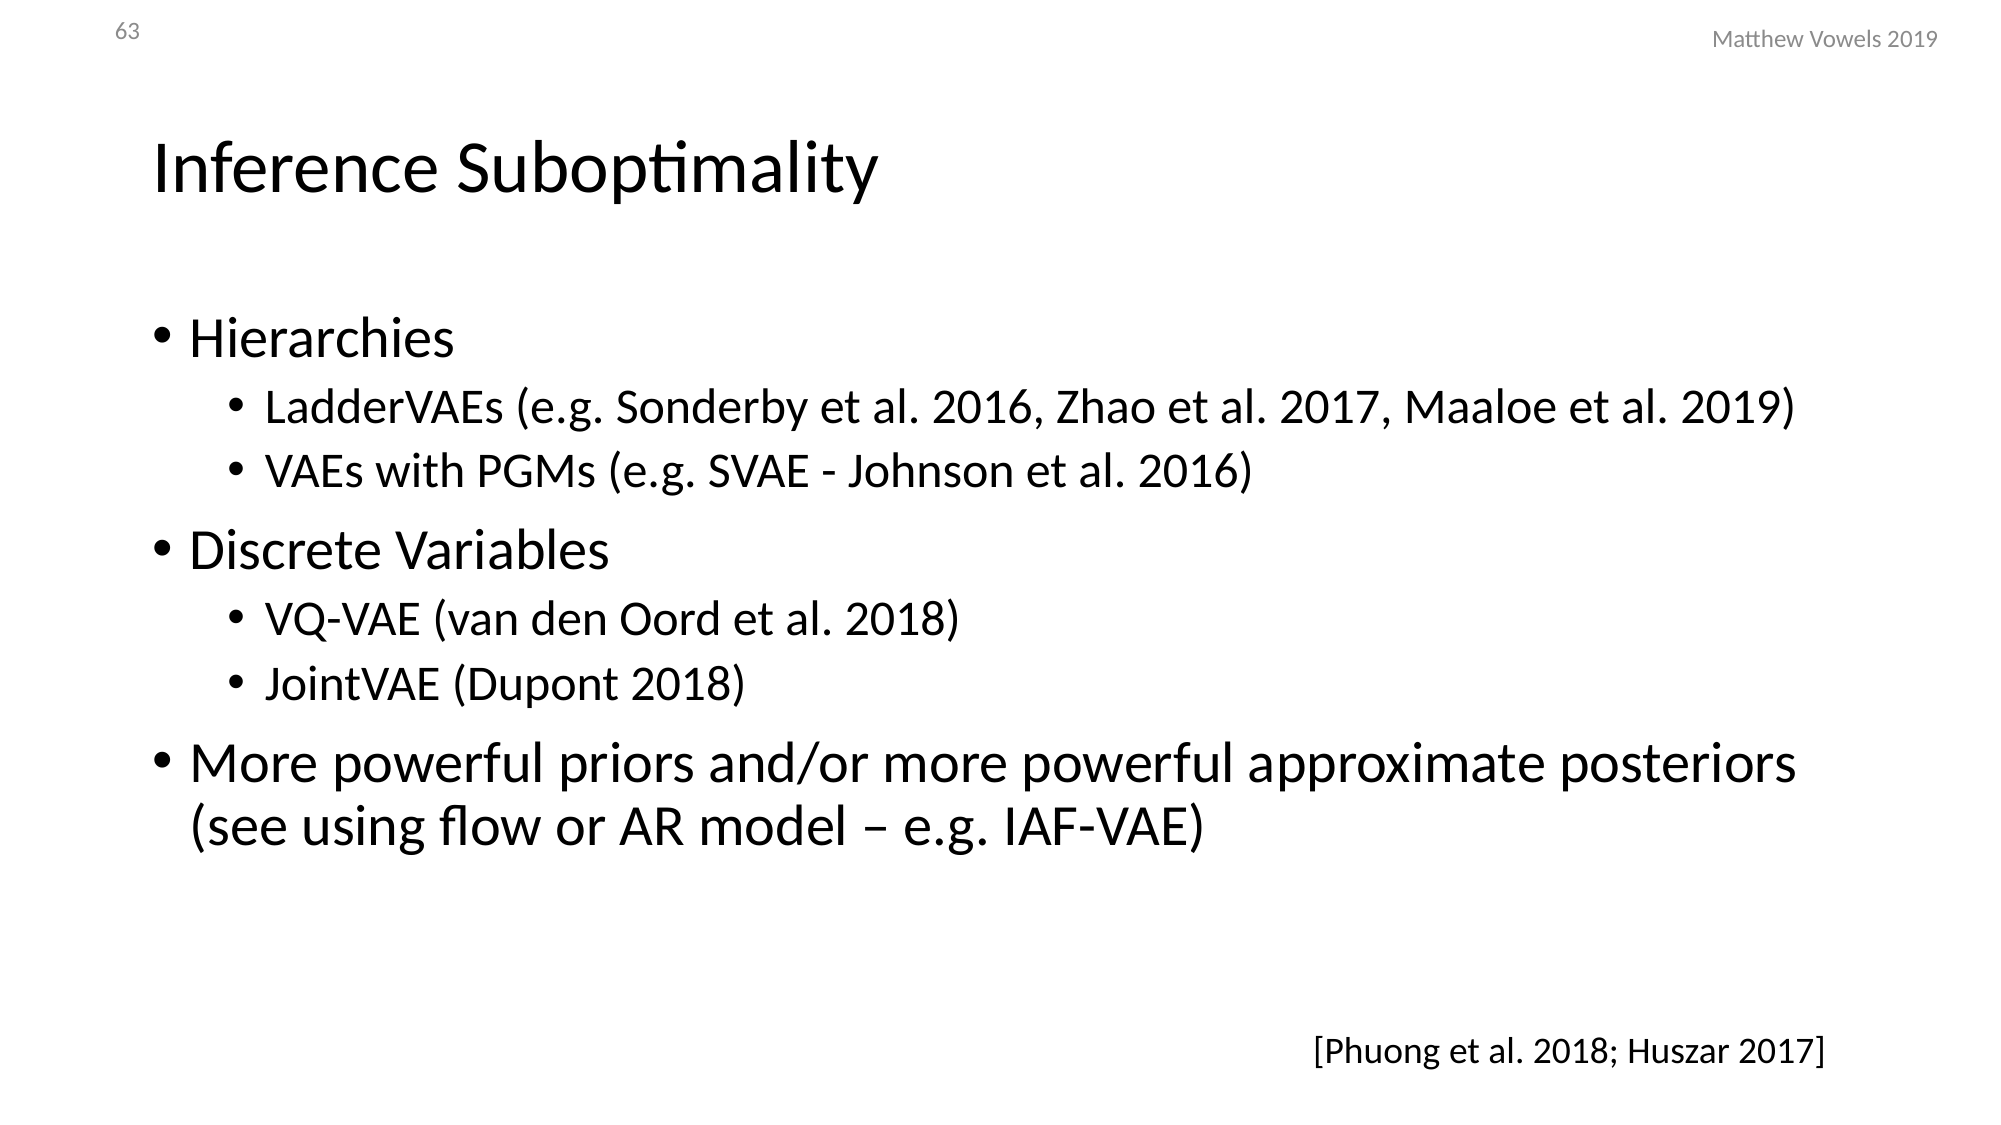

63
Matthew Vowels 2019
# Inference Suboptimality
Hierarchies
LadderVAEs (e.g. Sonderby et al. 2016, Zhao et al. 2017, Maaloe et al. 2019)
VAEs with PGMs (e.g. SVAE - Johnson et al. 2016)
Discrete Variables
VQ-VAE (van den Oord et al. 2018)
JointVAE (Dupont 2018)
More powerful priors and/or more powerful approximate posteriors (see using flow or AR model – e.g. IAF-VAE)
[Phuong et al. 2018; Huszar 2017]